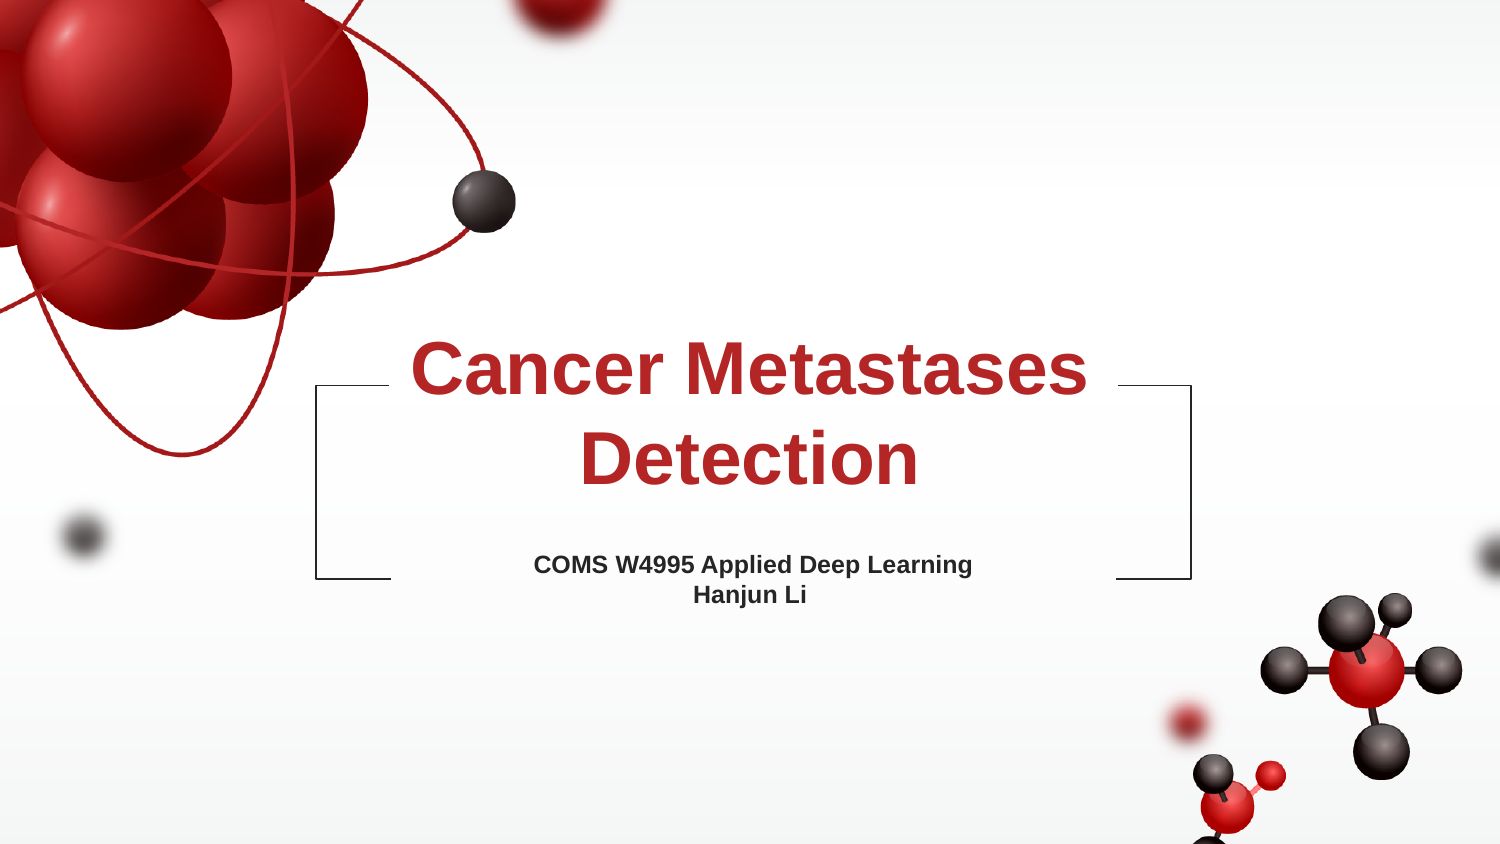

# Cancer Metastases
Detection

COMS W4995 Applied Deep Learning
Hanjun Li